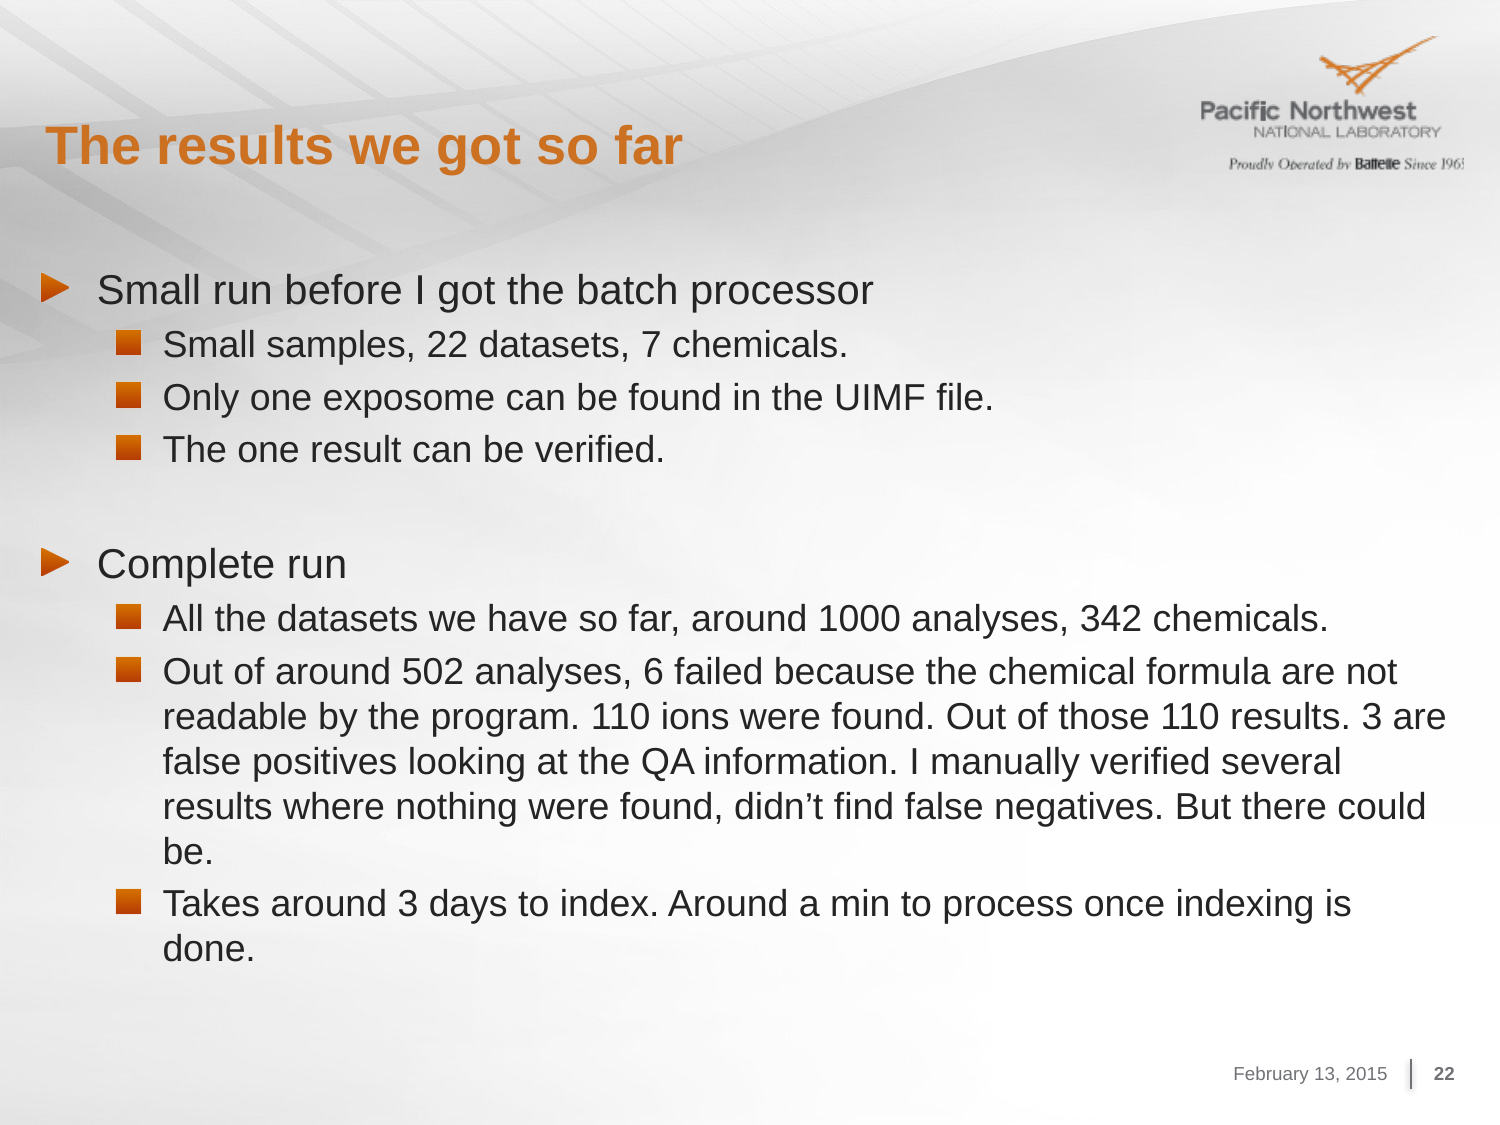

# The results we got so far
Small run before I got the batch processor
Small samples, 22 datasets, 7 chemicals.
Only one exposome can be found in the UIMF file.
The one result can be verified.

Complete run
All the datasets we have so far, around 1000 analyses, 342 chemicals.
Out of around 502 analyses, 6 failed because the chemical formula are not readable by the program. 110 ions were found. Out of those 110 results. 3 are false positives looking at the QA information. I manually verified several results where nothing were found, didn’t find false negatives. But there could be.
Takes around 3 days to index. Around a min to process once indexing is done.

February 13, 2015
22